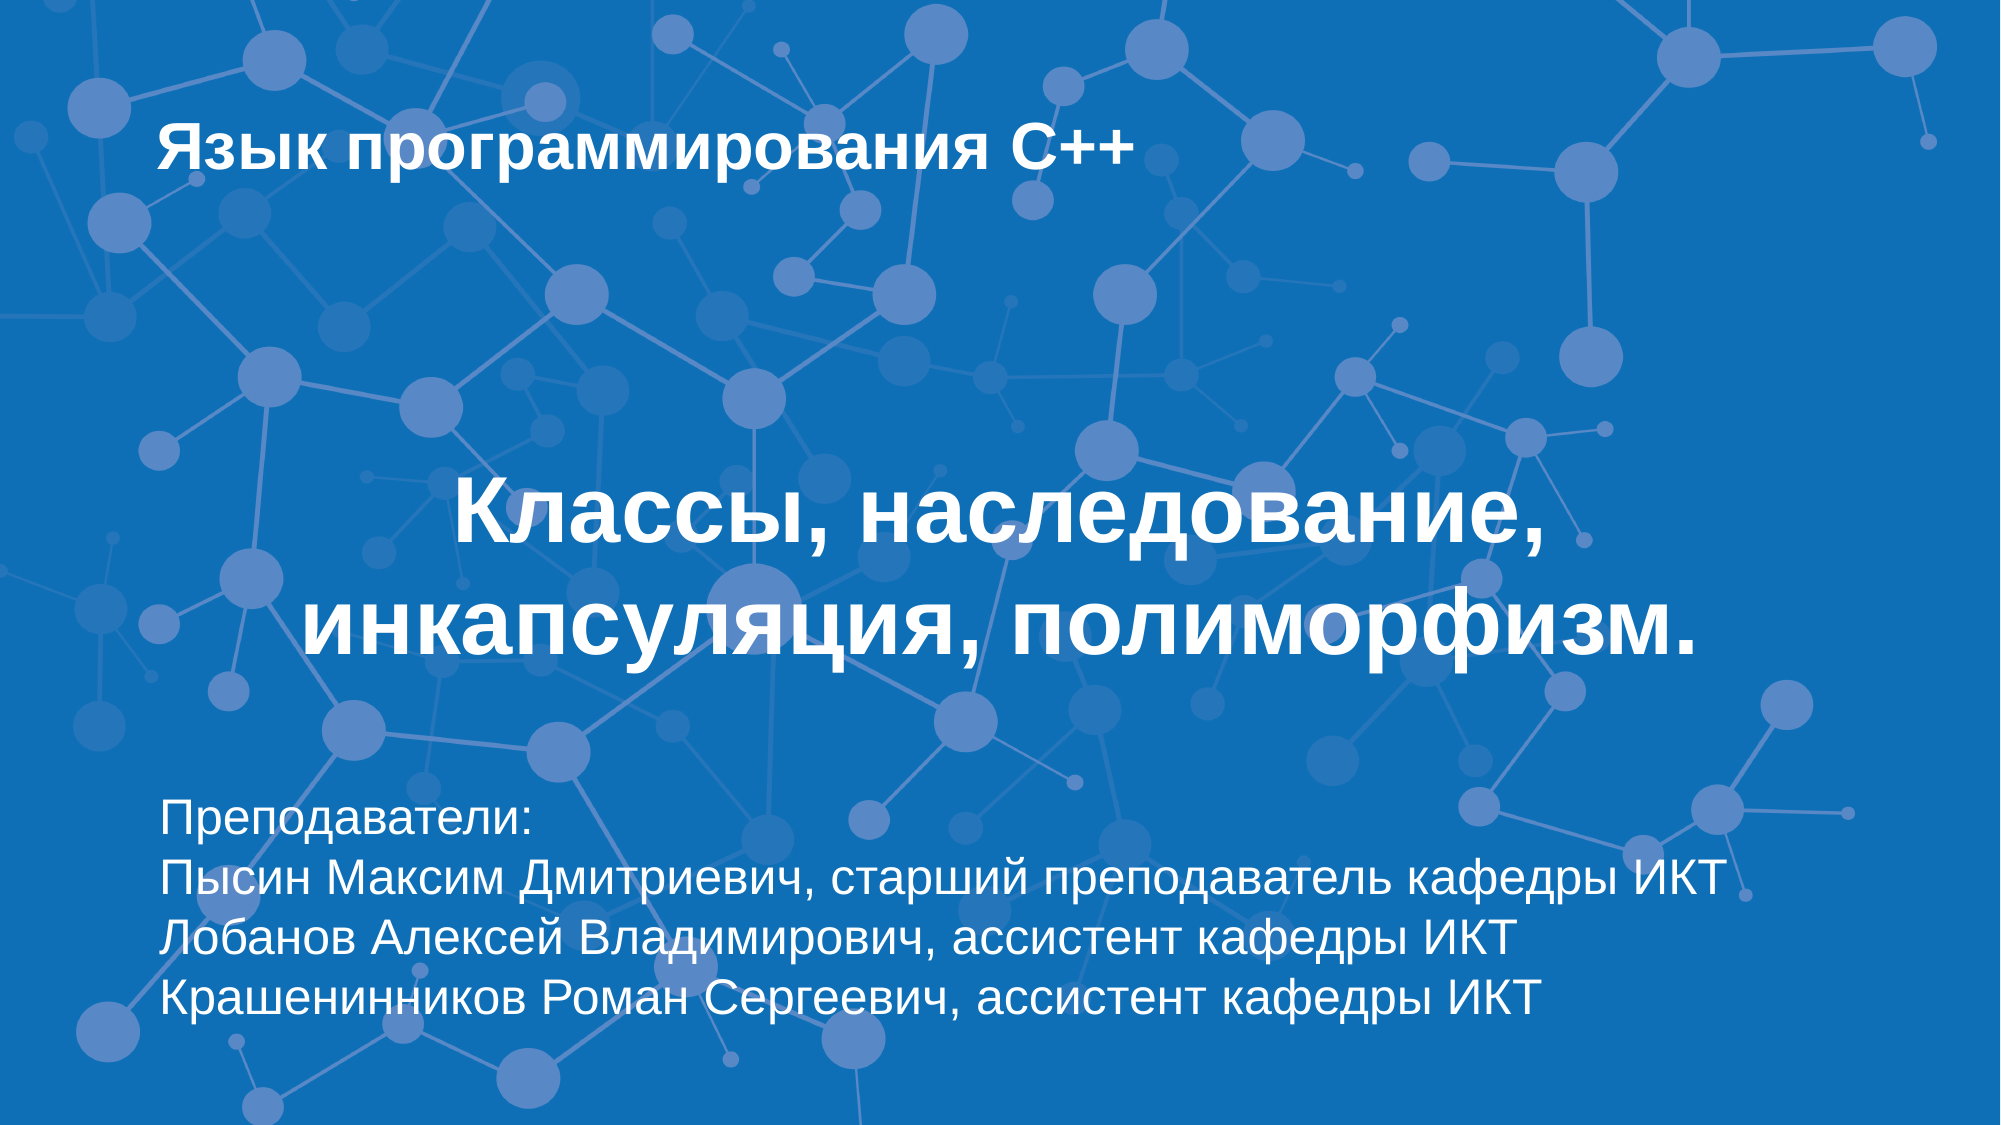

Язык программирования С++
Классы, наследование, инкапсуляция, полиморфизм.
Преподаватели:
Пысин Максим Дмитриевич, старший преподаватель кафедры ИКТ
Лобанов Алексей Владимирович, ассистент кафедры ИКТ
Крашенинников Роман Сергеевич, ассистент кафедры ИКТ